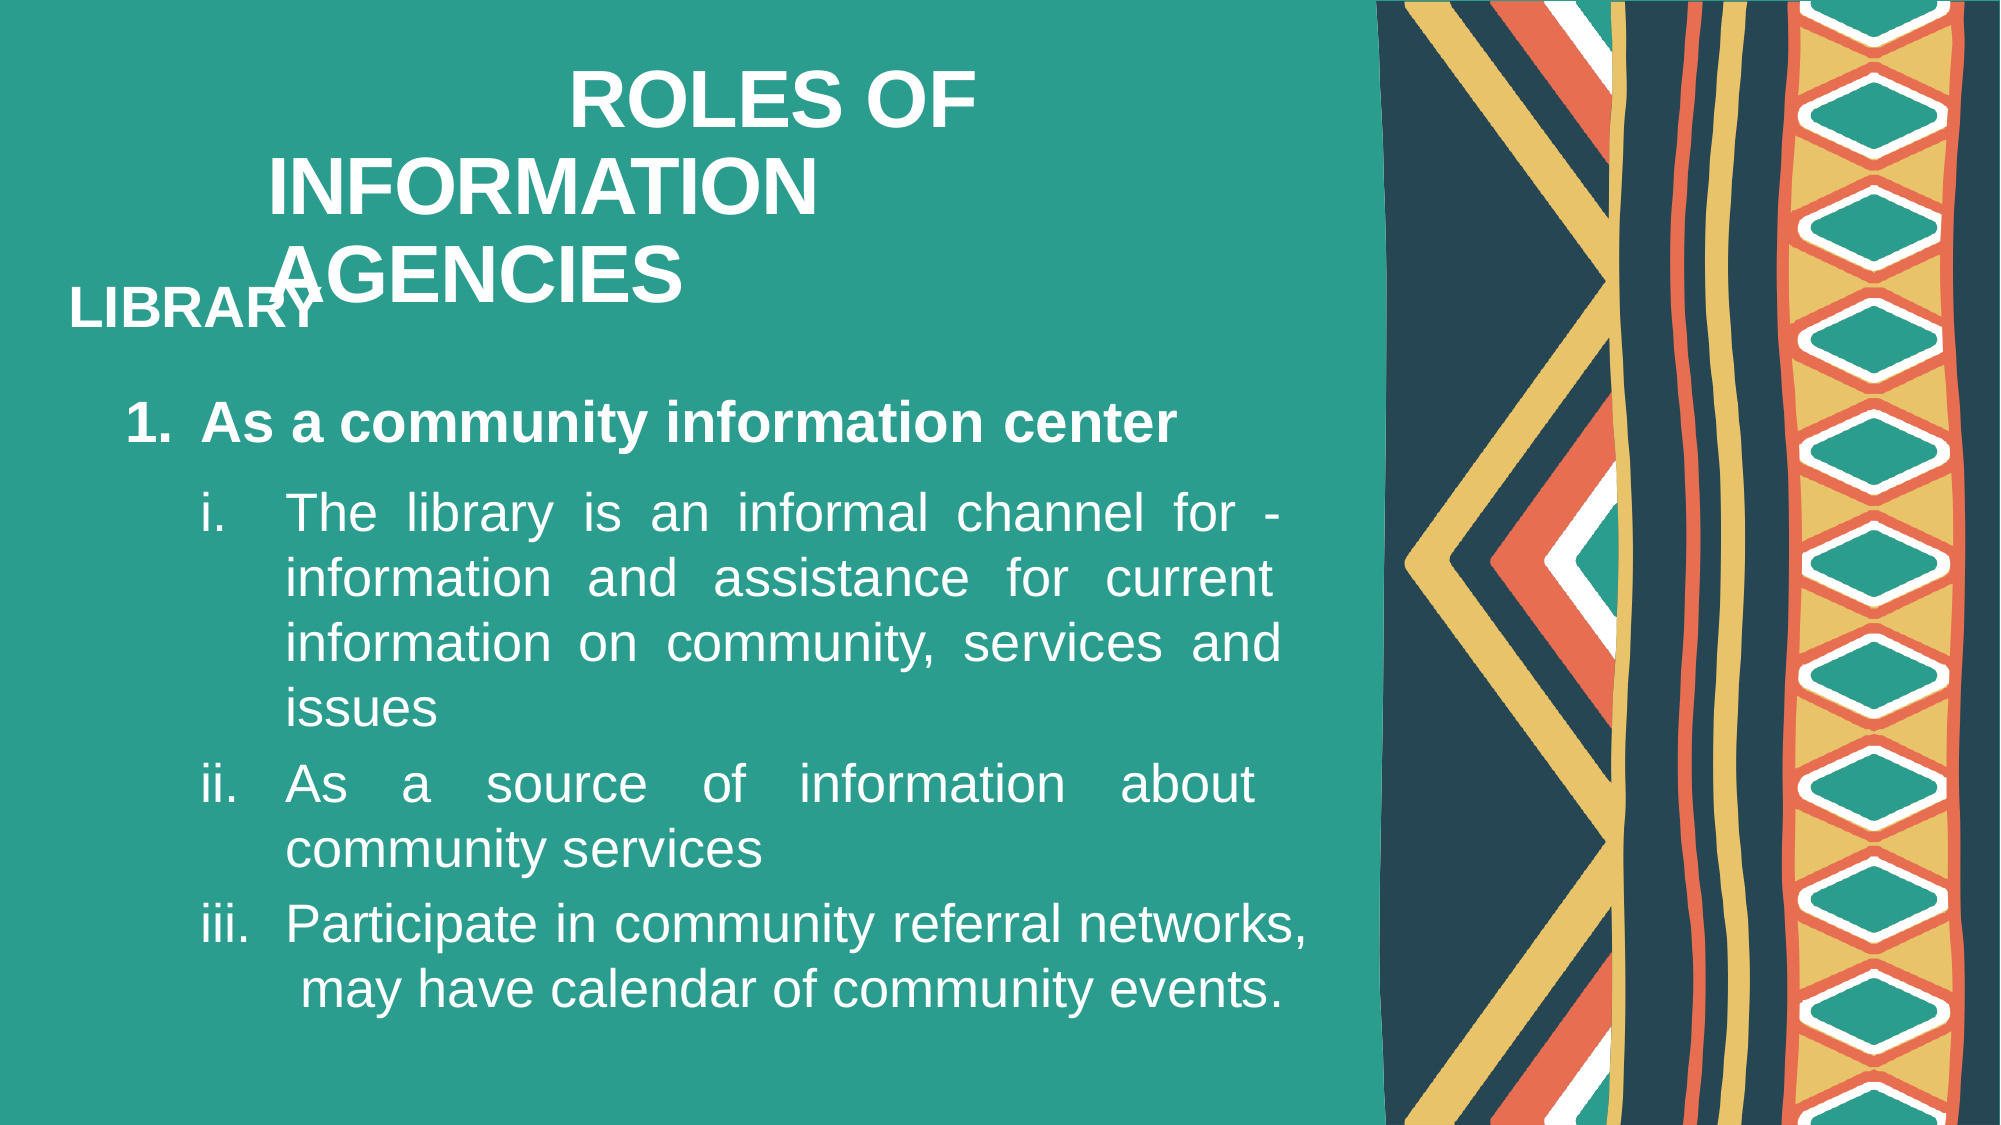

# ROLES OF  INFORMATION AGENCIES
LIBRARY
As a community information center
The library is an informal channel for -  information and assistance for current  information on community, services and  issues
As a source of information about  community services
Participate in community referral networks,  may have calendar of community events.